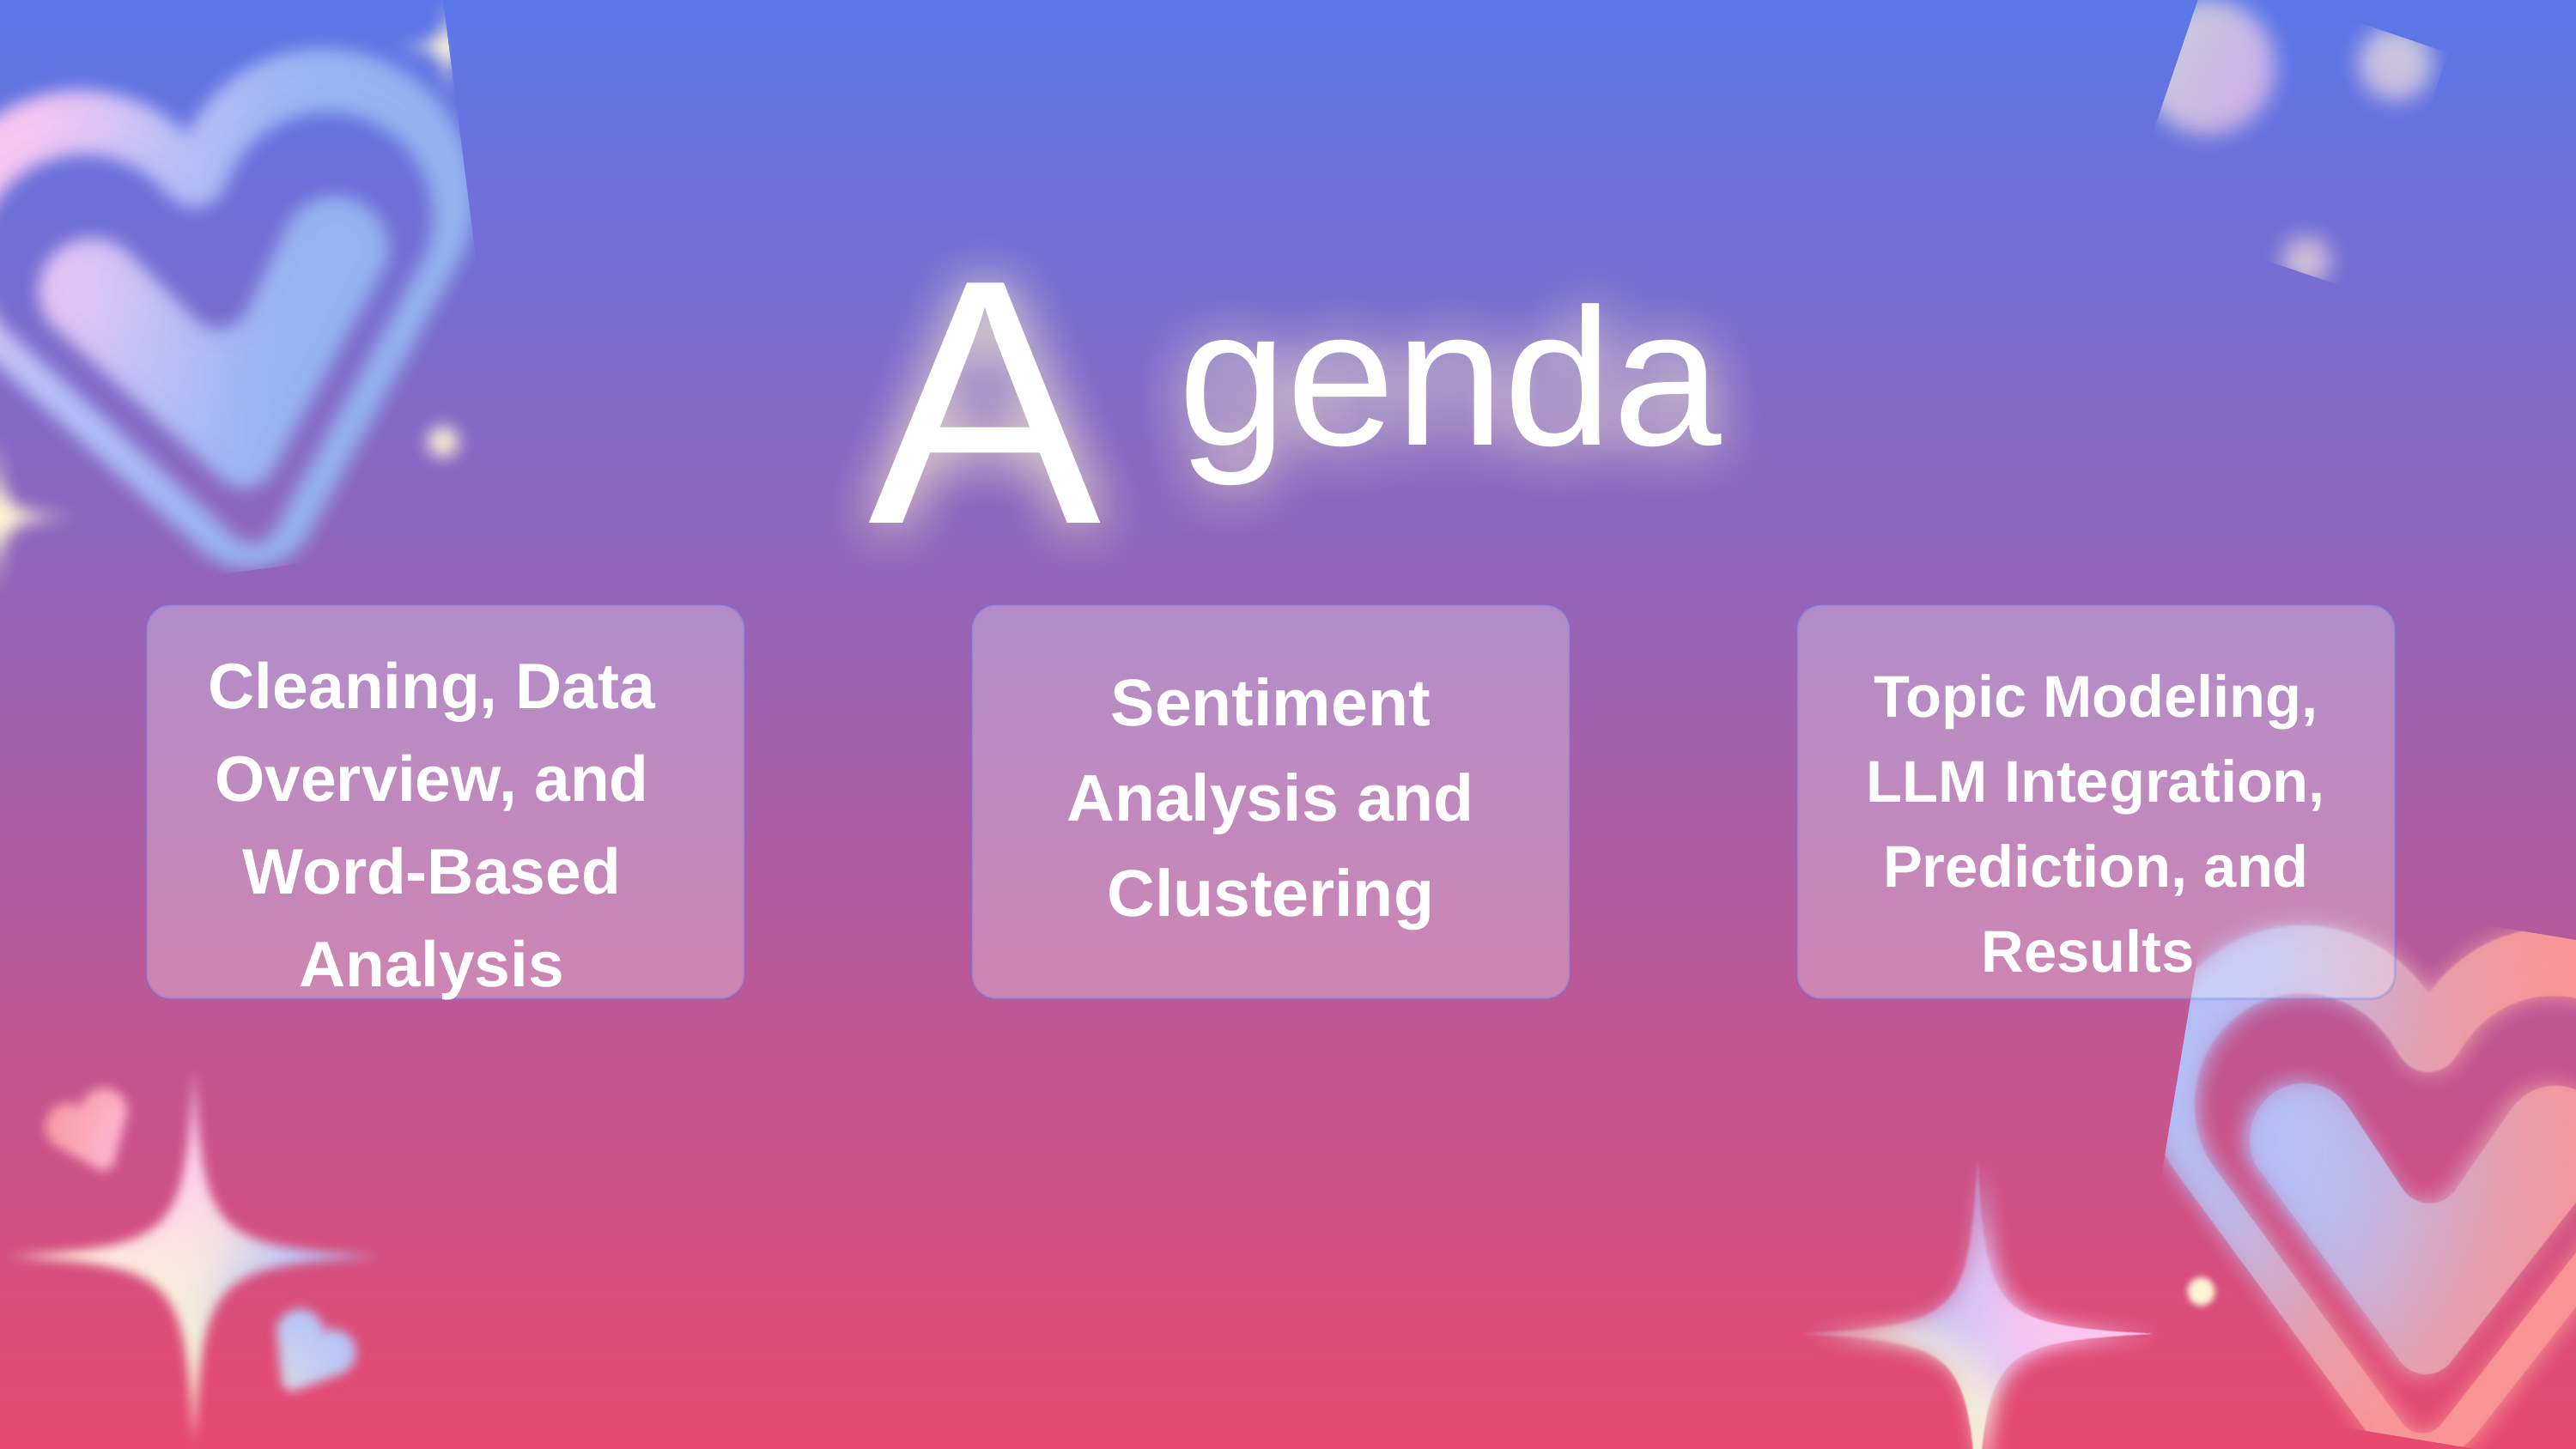

A
genda

Cleaning, Data Overview, and Word-Based Analysis
Topic Modeling, LLM Integration, Prediction, and Results
Sentiment Analysis and Clustering